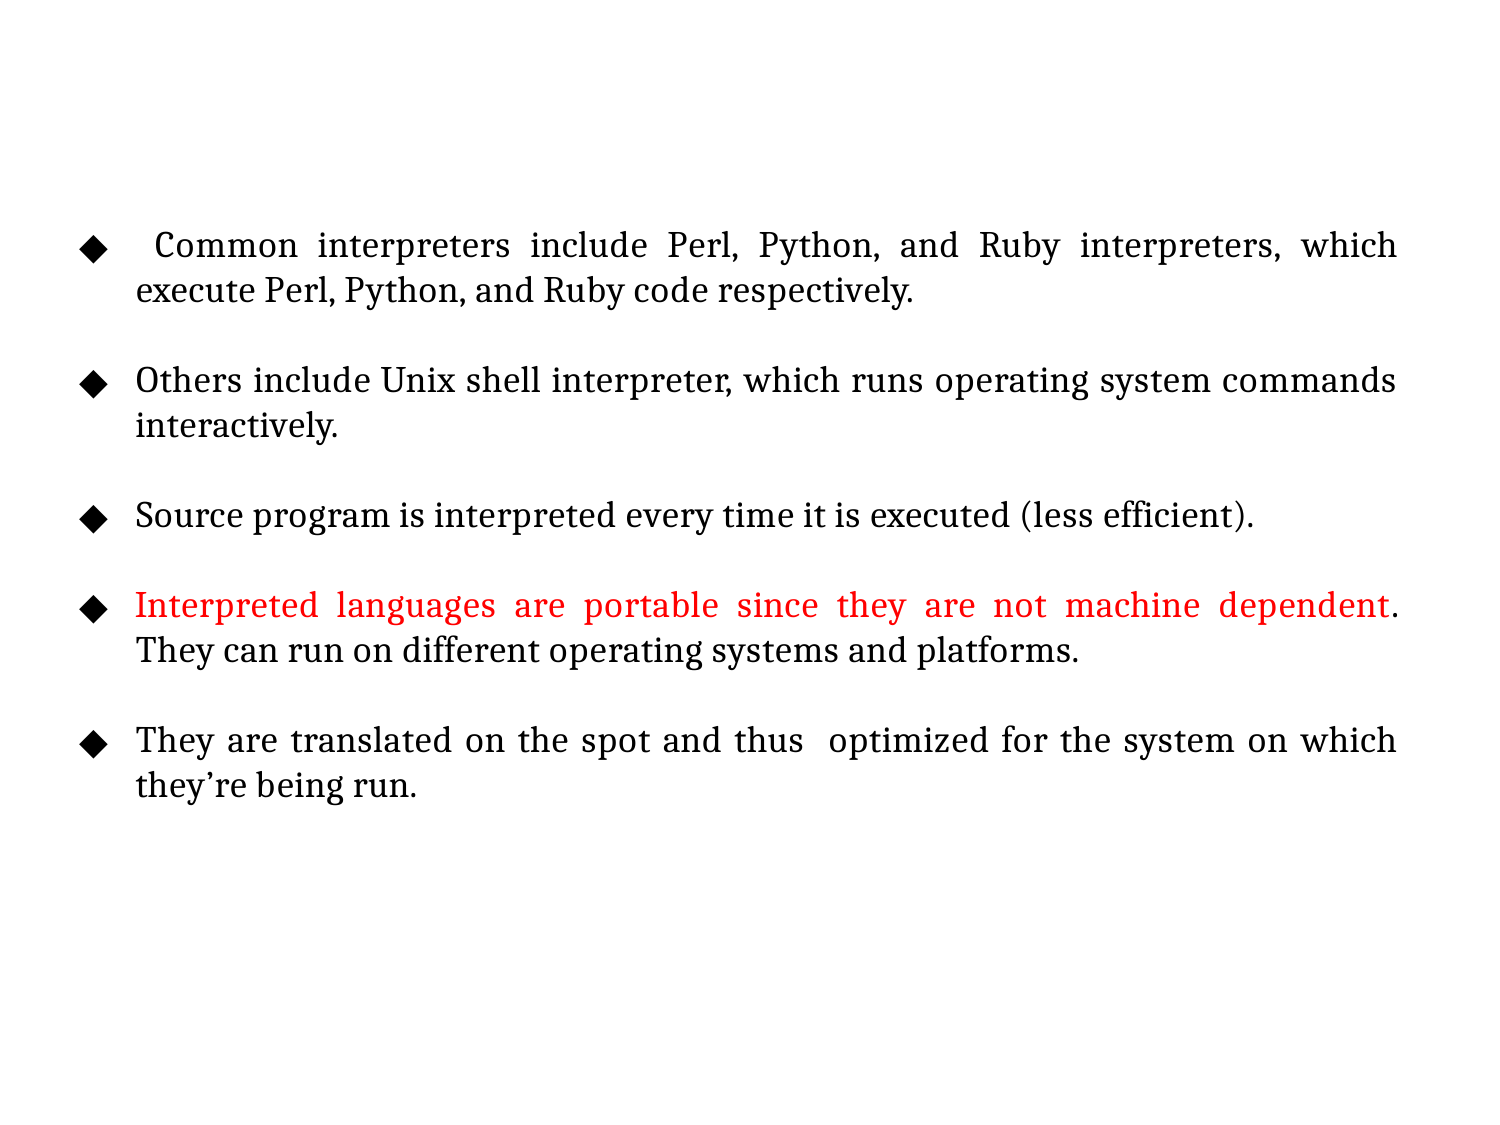

Common interpreters include Perl, Python, and Ruby interpreters, which execute Perl, Python, and Ruby code respectively.

Others include Unix shell interpreter, which runs operating system commands interactively.

Source program is interpreted every time it is executed (less efficient).

Interpreted languages are portable since they are not machine dependent. They can run on different operating systems and platforms.

They are translated on the spot and thus  optimized for the system on which they’re being run.